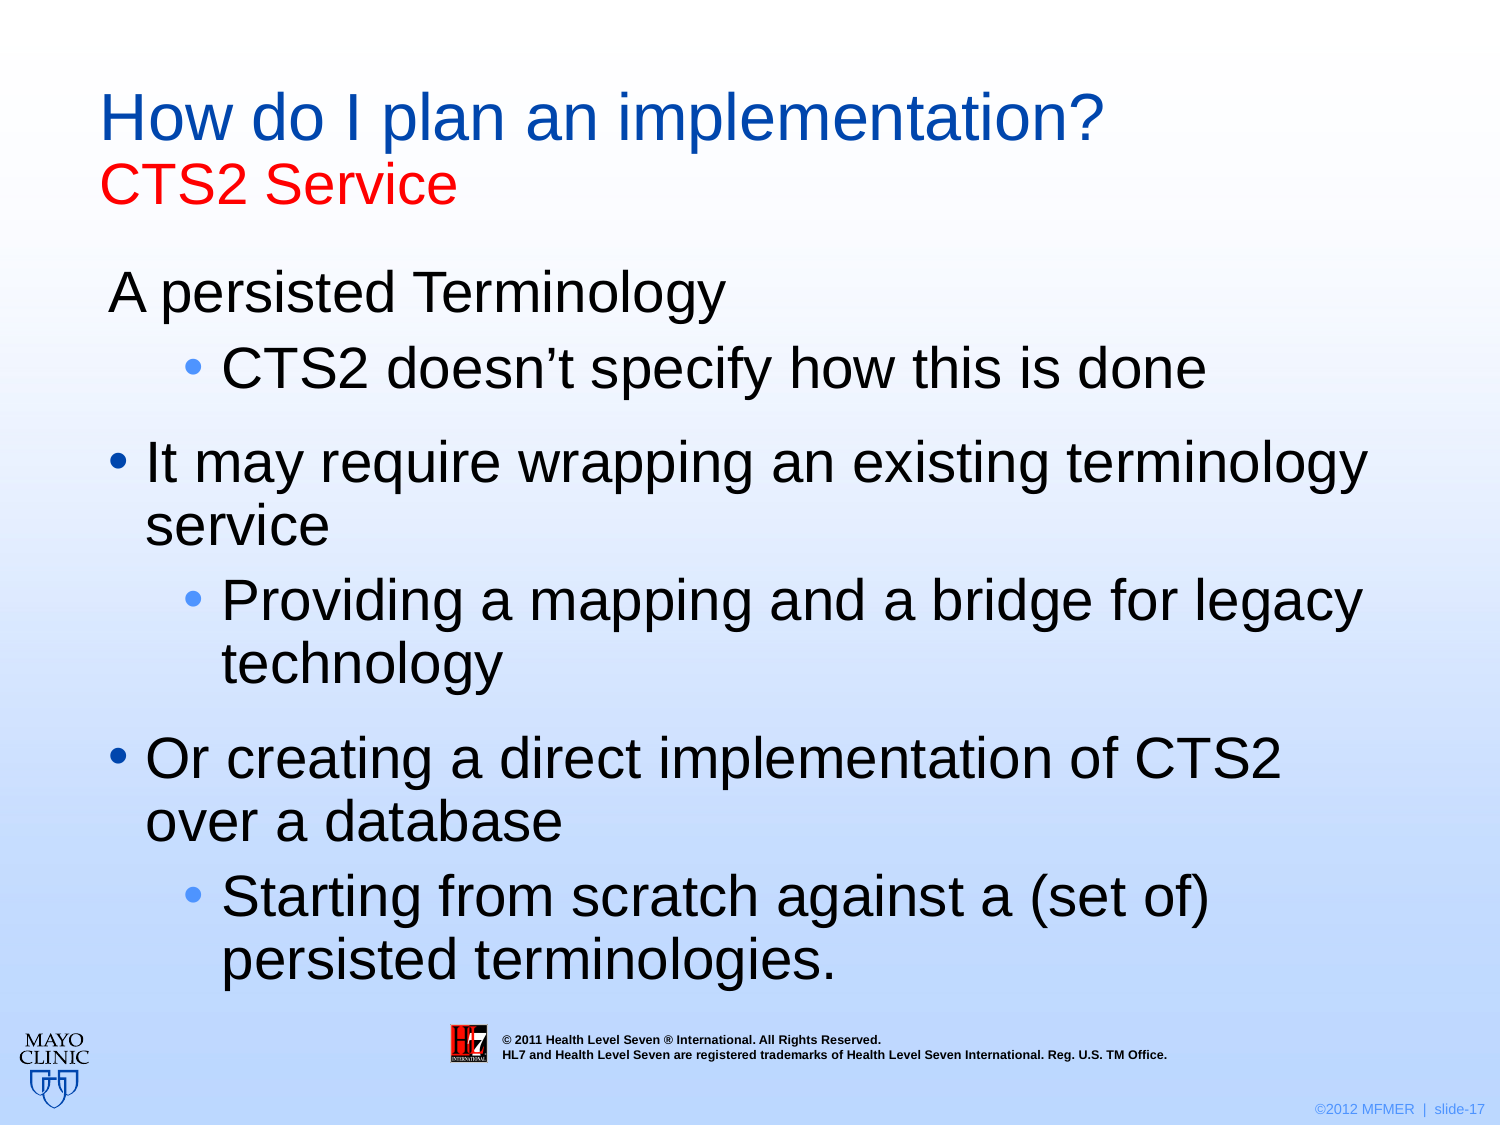

# How do I plan an implementation? CTS2 Service
A persisted Terminology
CTS2 doesn’t specify how this is done
It may require wrapping an existing terminology service
Providing a mapping and a bridge for legacy technology
Or creating a direct implementation of CTS2 over a database
Starting from scratch against a (set of) persisted terminologies.